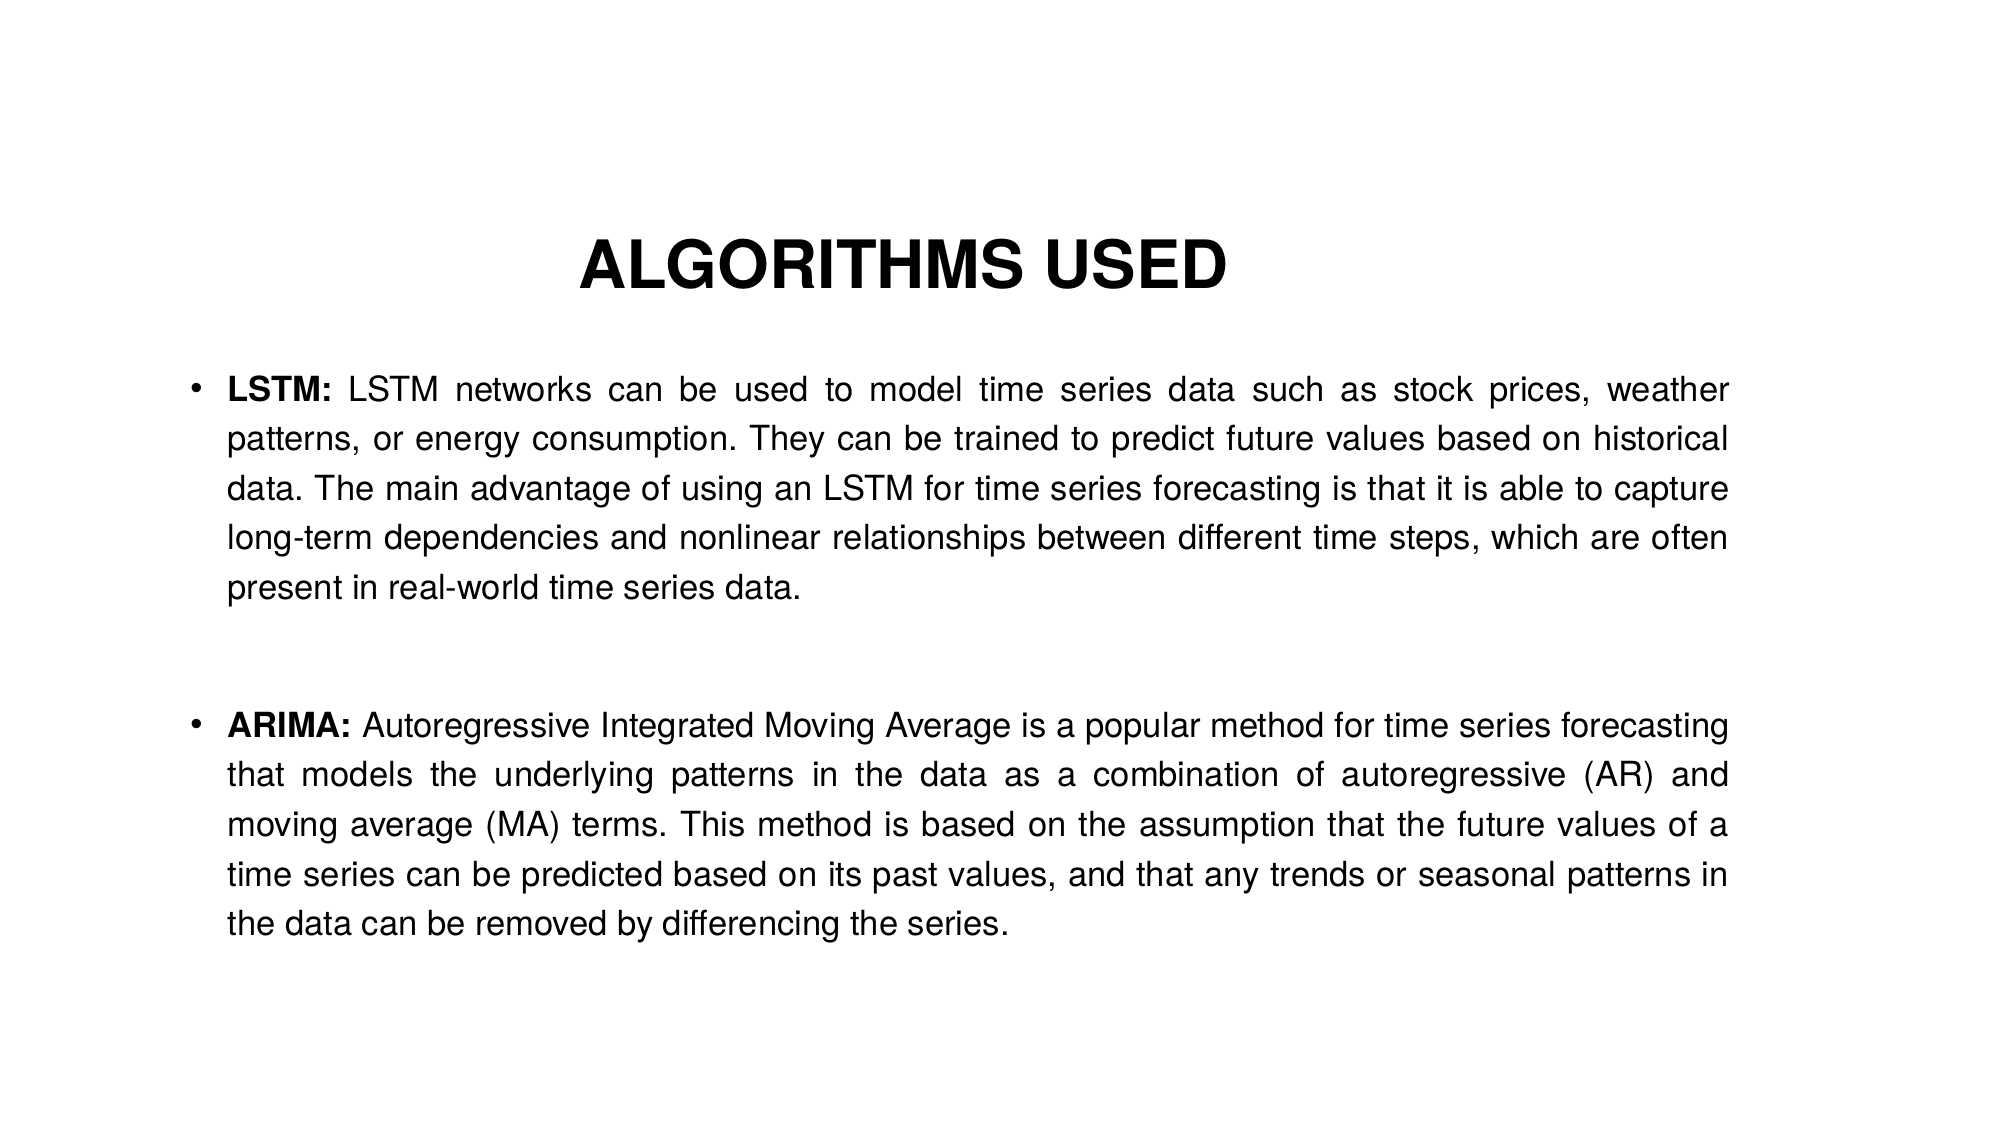

# ALGORITHMS USED
LSTM: LSTM networks can be used to model time series data such as stock prices, weather patterns, or energy consumption. They can be trained to predict future values based on historical data. The main advantage of using an LSTM for time series forecasting is that it is able to capture long-term dependencies and nonlinear relationships between different time steps, which are often present in real-world time series data.

ARIMA: Autoregressive Integrated Moving Average is a popular method for time series forecasting that models the underlying patterns in the data as a combination of autoregressive (AR) and moving average (MA) terms. This method is based on the assumption that the future values of a time series can be predicted based on its past values, and that any trends or seasonal patterns in the data can be removed by differencing the series.